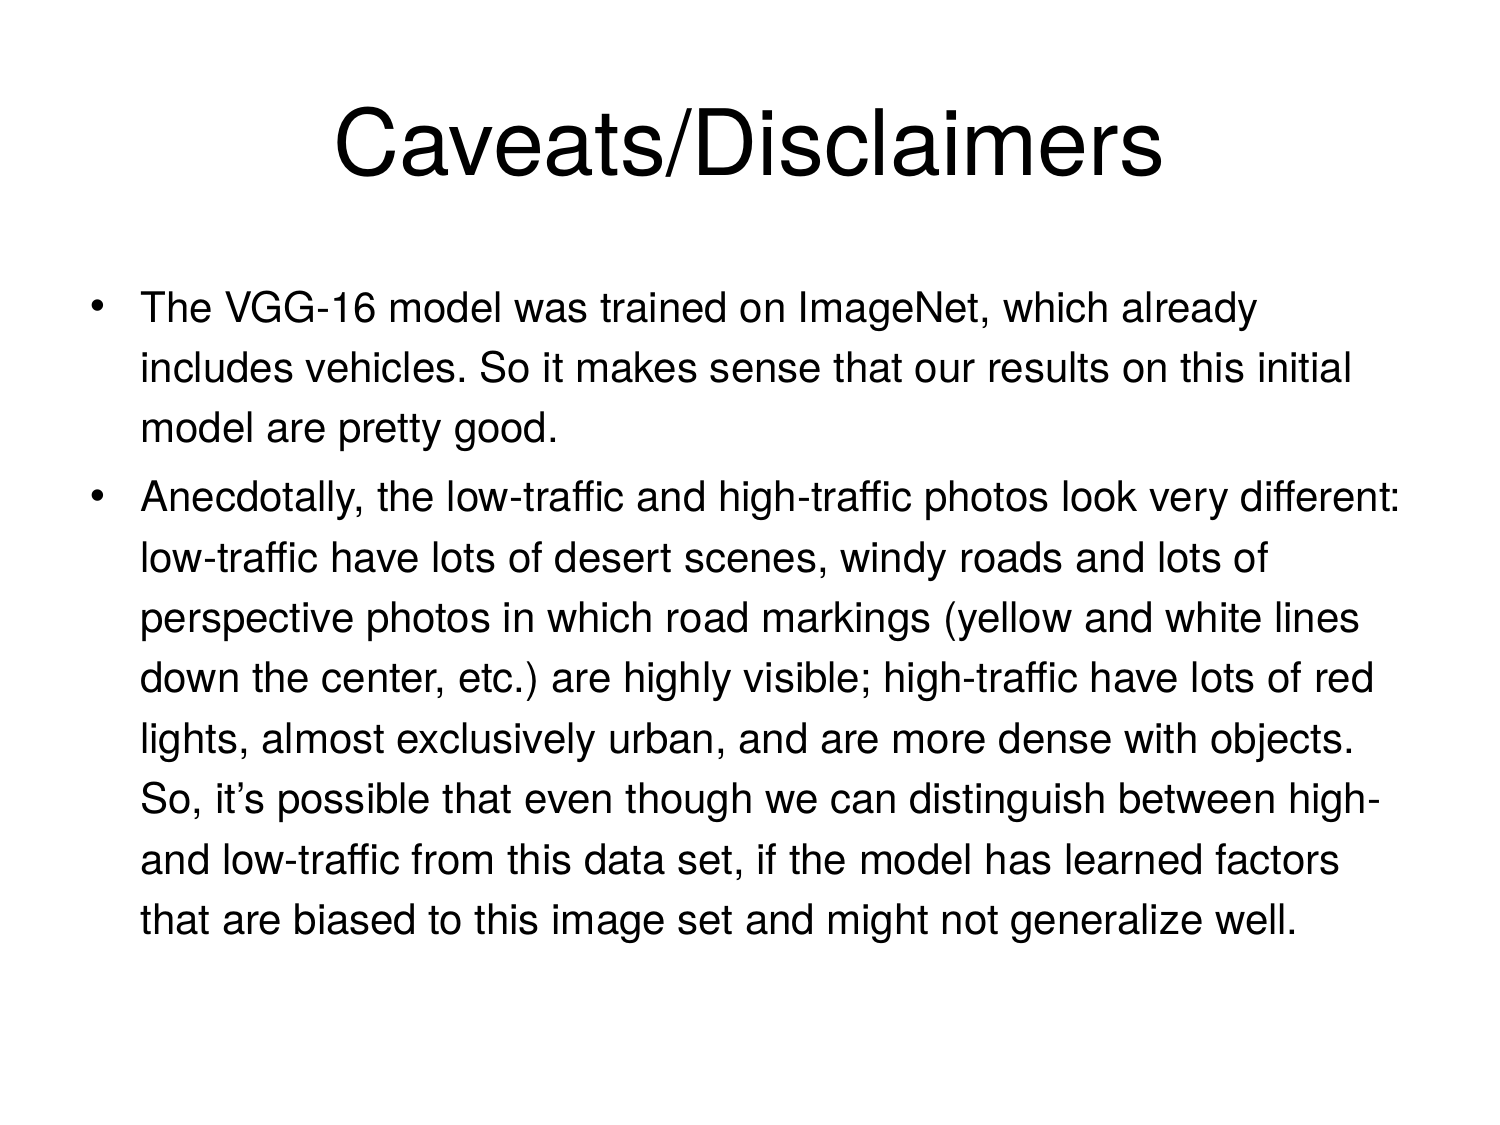

# Caveats/Disclaimers
The VGG-16 model was trained on ImageNet, which already includes vehicles. So it makes sense that our results on this initial model are pretty good.
Anecdotally, the low-traffic and high-traffic photos look very different: low-traffic have lots of desert scenes, windy roads and lots of perspective photos in which road markings (yellow and white lines down the center, etc.) are highly visible; high-traffic have lots of red lights, almost exclusively urban, and are more dense with objects. So, it’s possible that even though we can distinguish between high- and low-traffic from this data set, if the model has learned factors that are biased to this image set and might not generalize well.